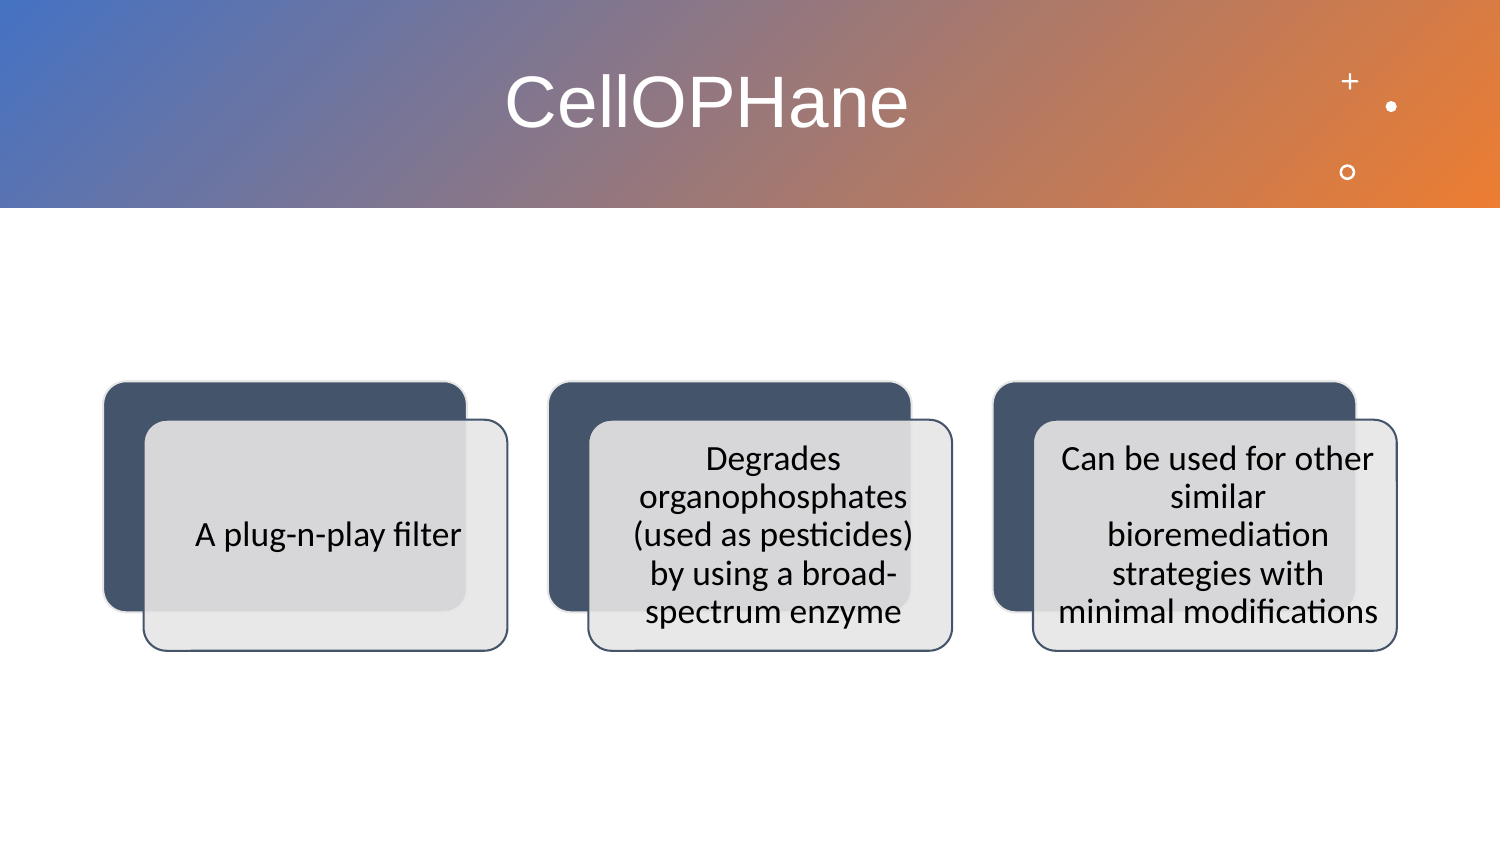

# CellOPHane

A plug-n-play filter
Degrades organophosphates (used as pesticides) by using a broad-spectrum enzyme
Can be used for other similar bioremediation strategies with minimal modifications